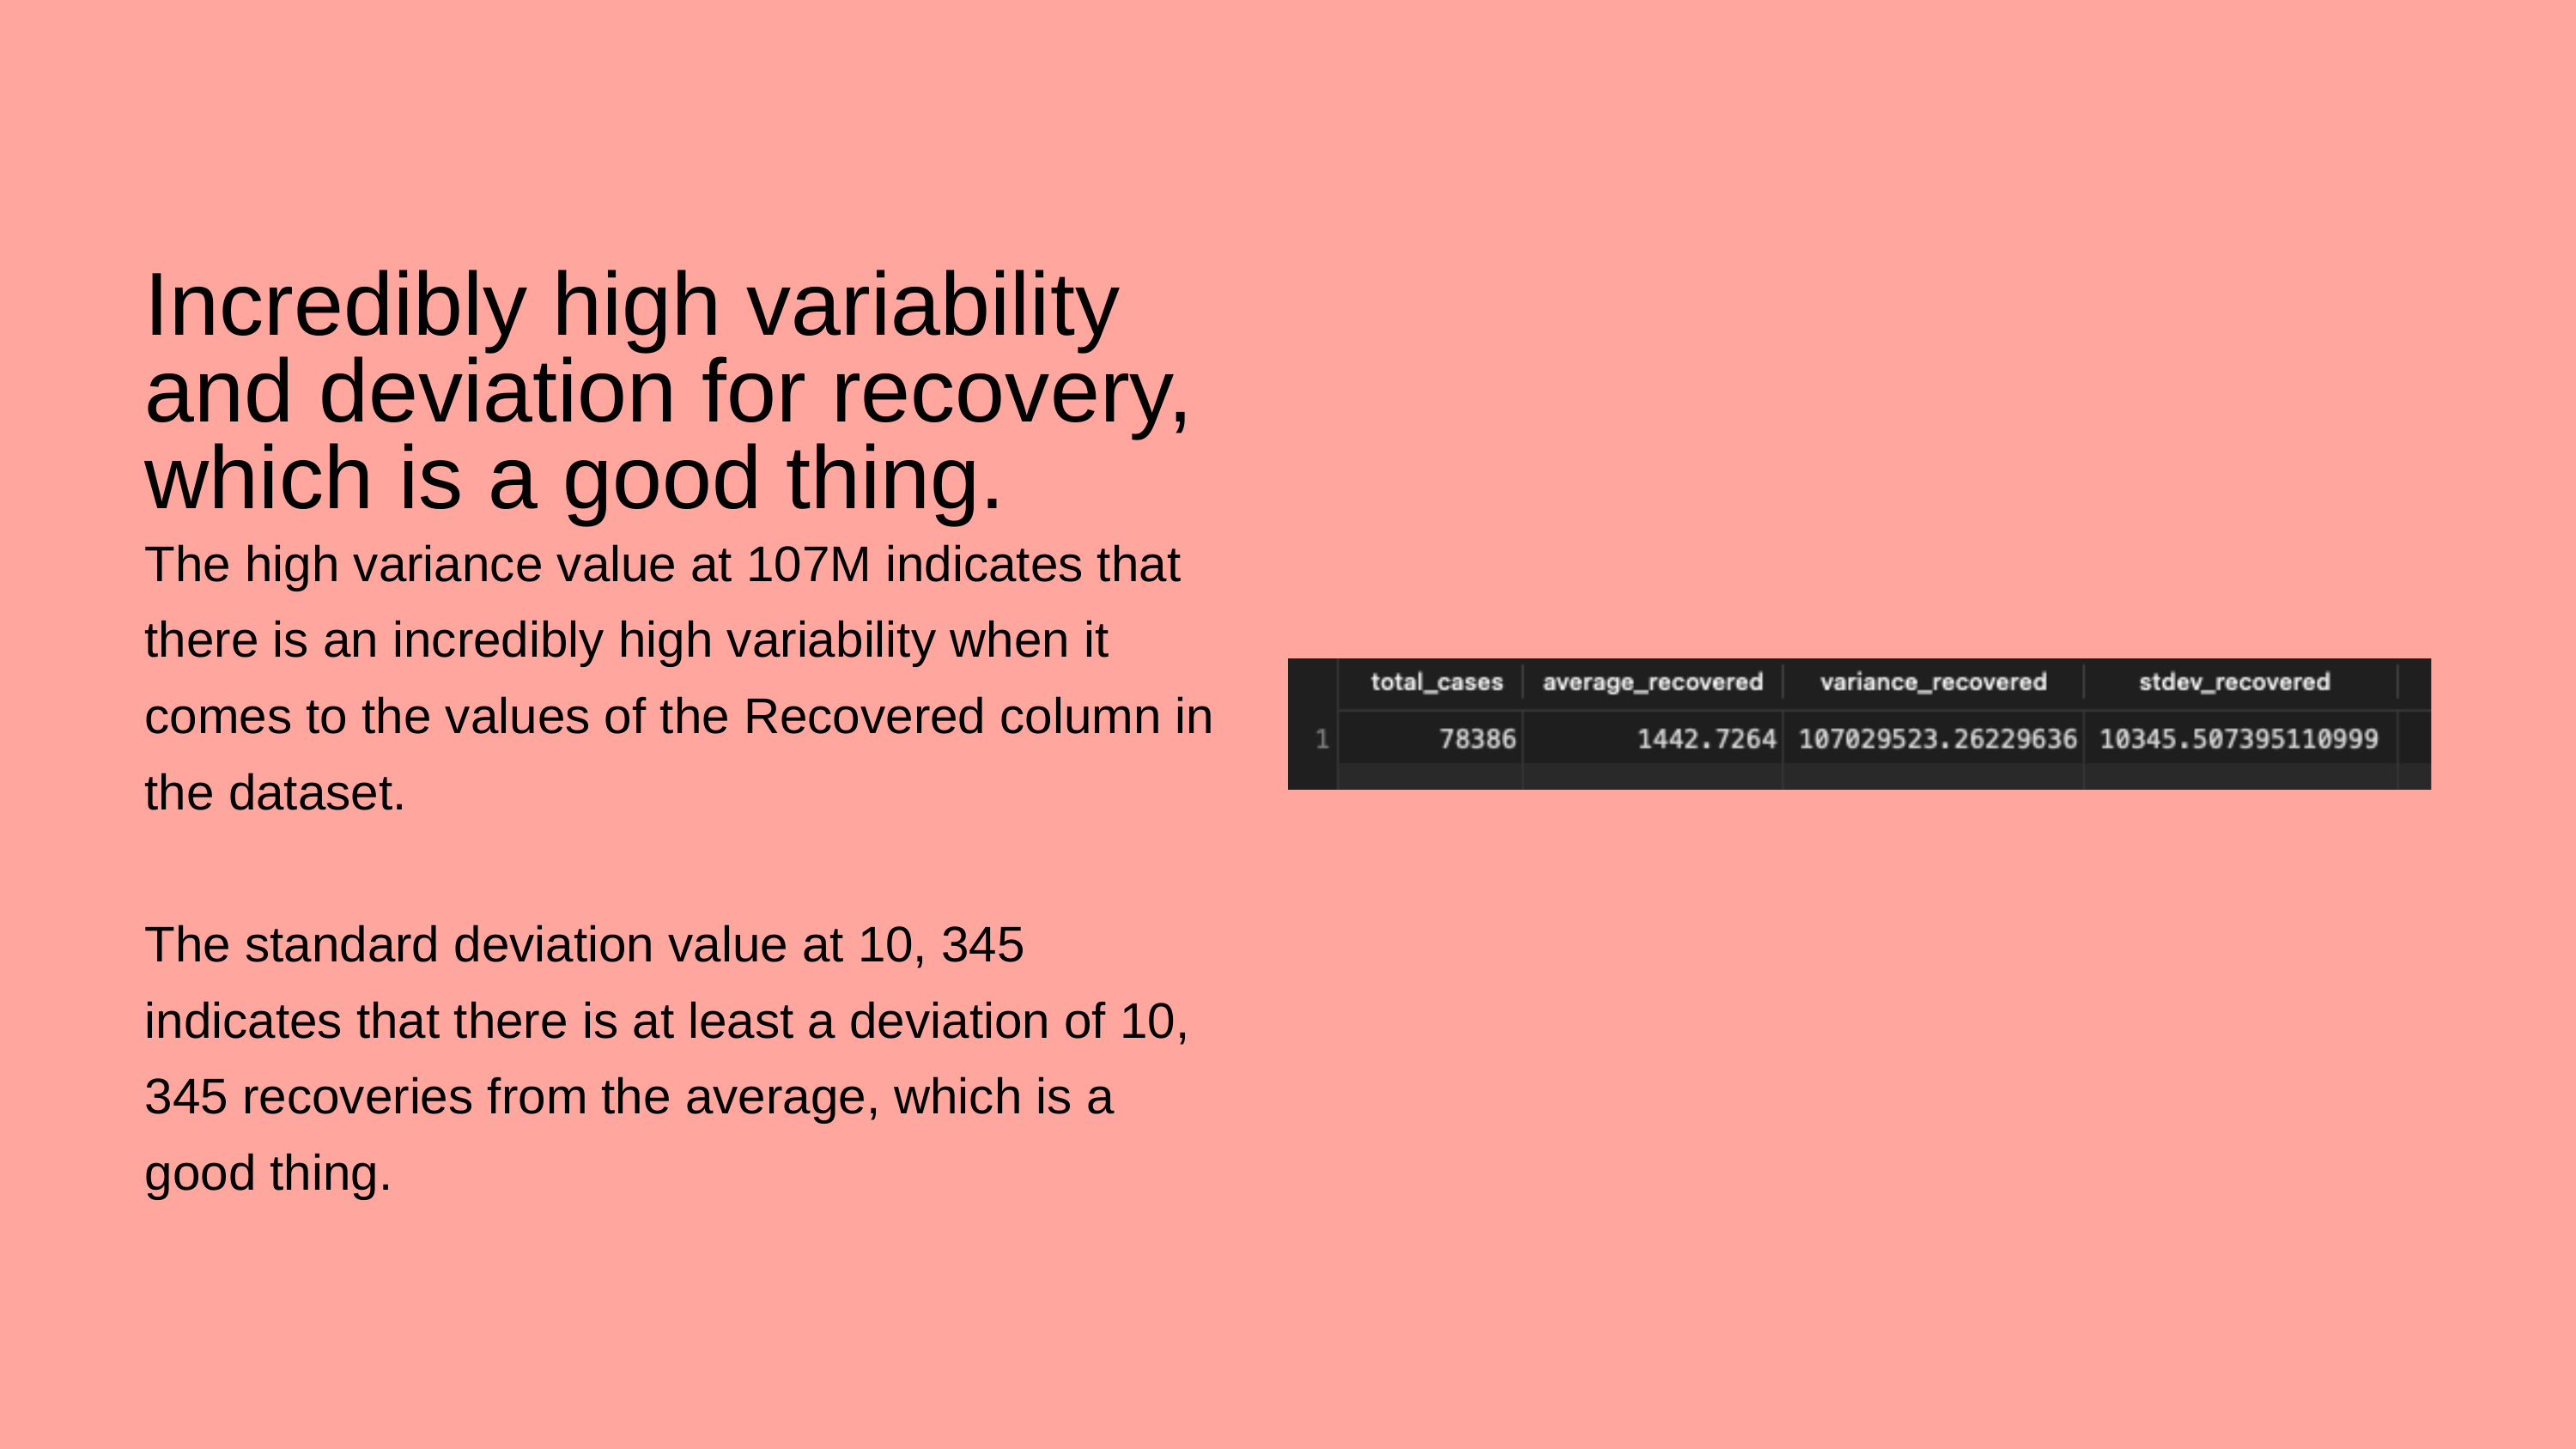

Incredibly high variability and deviation for recovery, which is a good thing.
The high variance value at 107M indicates that there is an incredibly high variability when it comes to the values of the Recovered column in the dataset.

The standard deviation value at 10, 345 indicates that there is at least a deviation of 10, 345 recoveries from the average, which is a good thing.